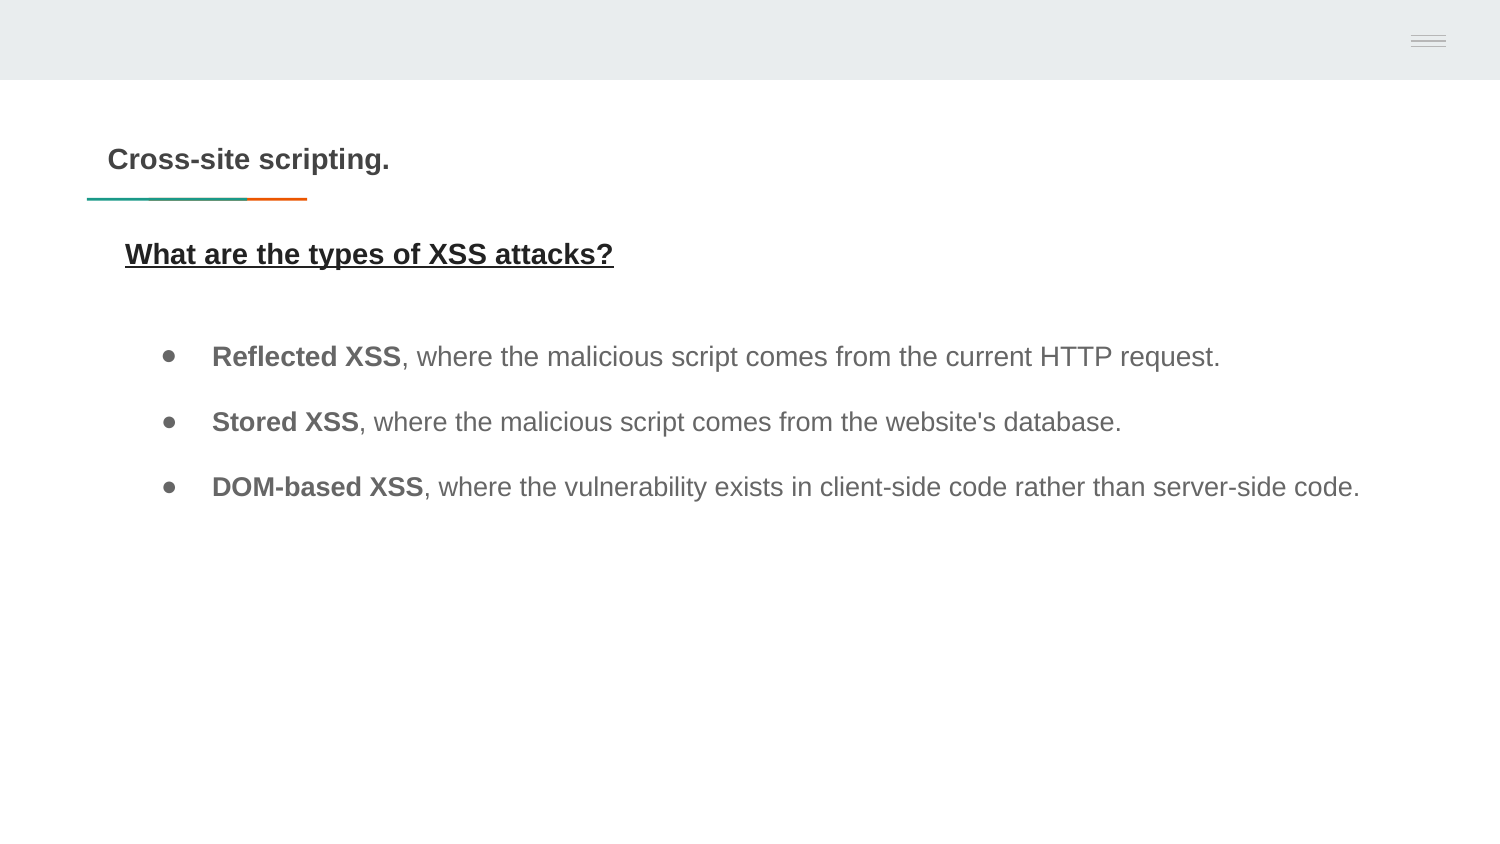

# Cross-site scripting.

What are the types of XSS attacks?

Reflected XSS, where the malicious script comes from the current HTTP request.
Stored XSS, where the malicious script comes from the website's database.
DOM-based XSS, where the vulnerability exists in client-side code rather than server-side code.